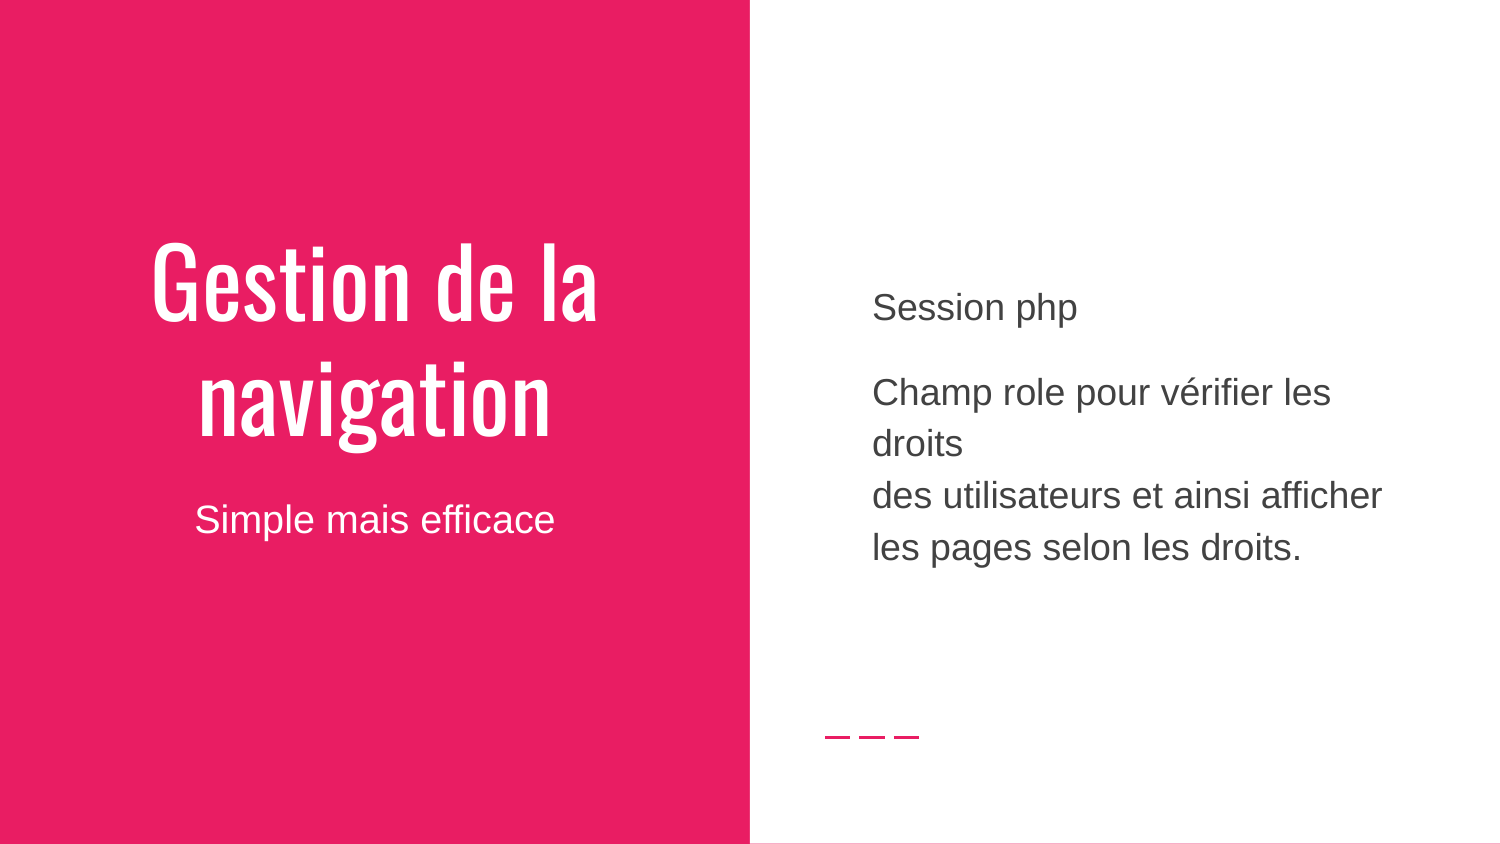

Session php
Champ role pour vérifier les droits
des utilisateurs et ainsi afficher les pages selon les droits.
# Gestion de la navigation
Simple mais efficace